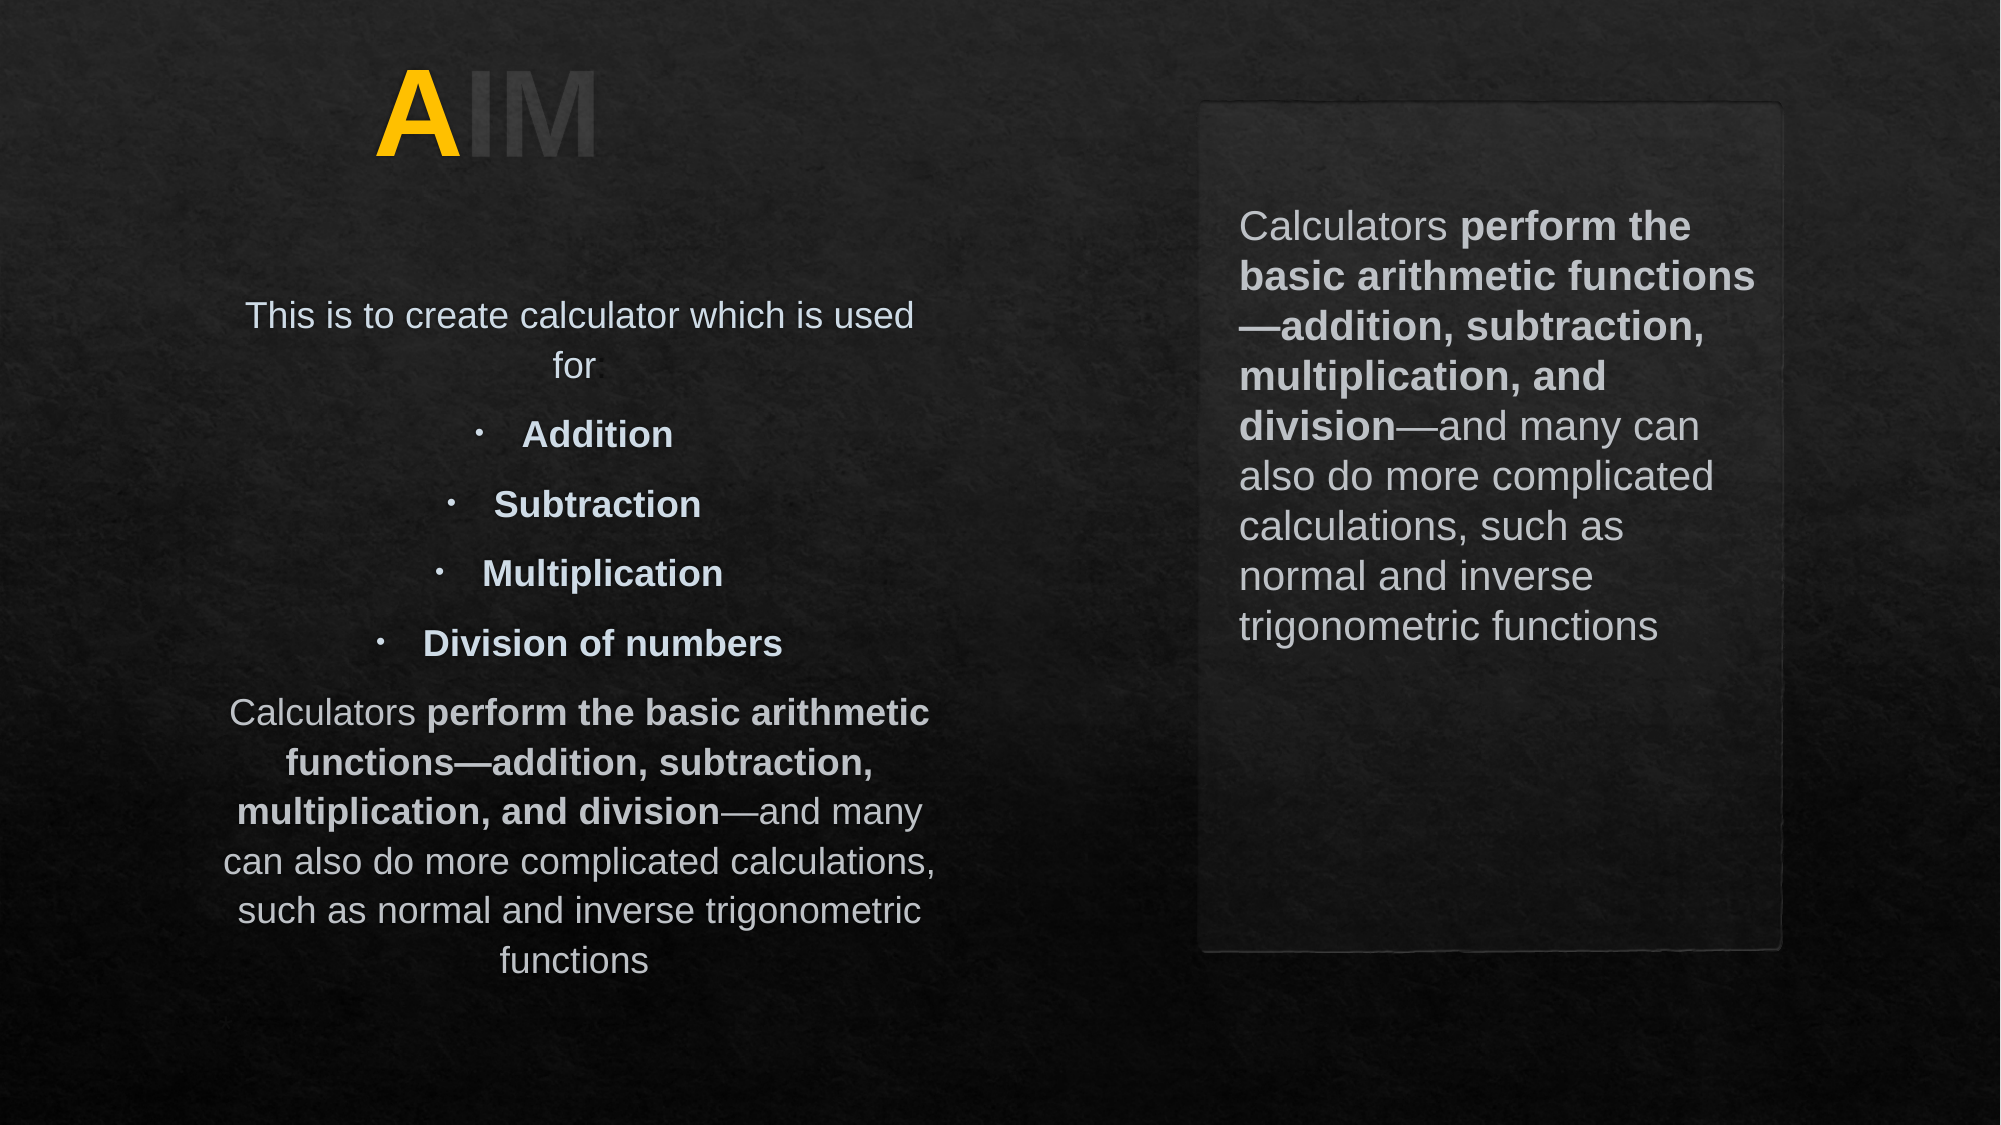

# AIM
Calculators perform the basic arithmetic functions—addition, subtraction, multiplication, and division—and many can also do more complicated calculations, such as normal and inverse trigonometric functions
This is to create calculator which is used for:
Addition
Subtraction
Multiplication
Division of numbers
Calculators perform the basic arithmetic functions—addition, subtraction, multiplication, and division—and many can also do more complicated calculations, such as normal and inverse trigonometric functions
*